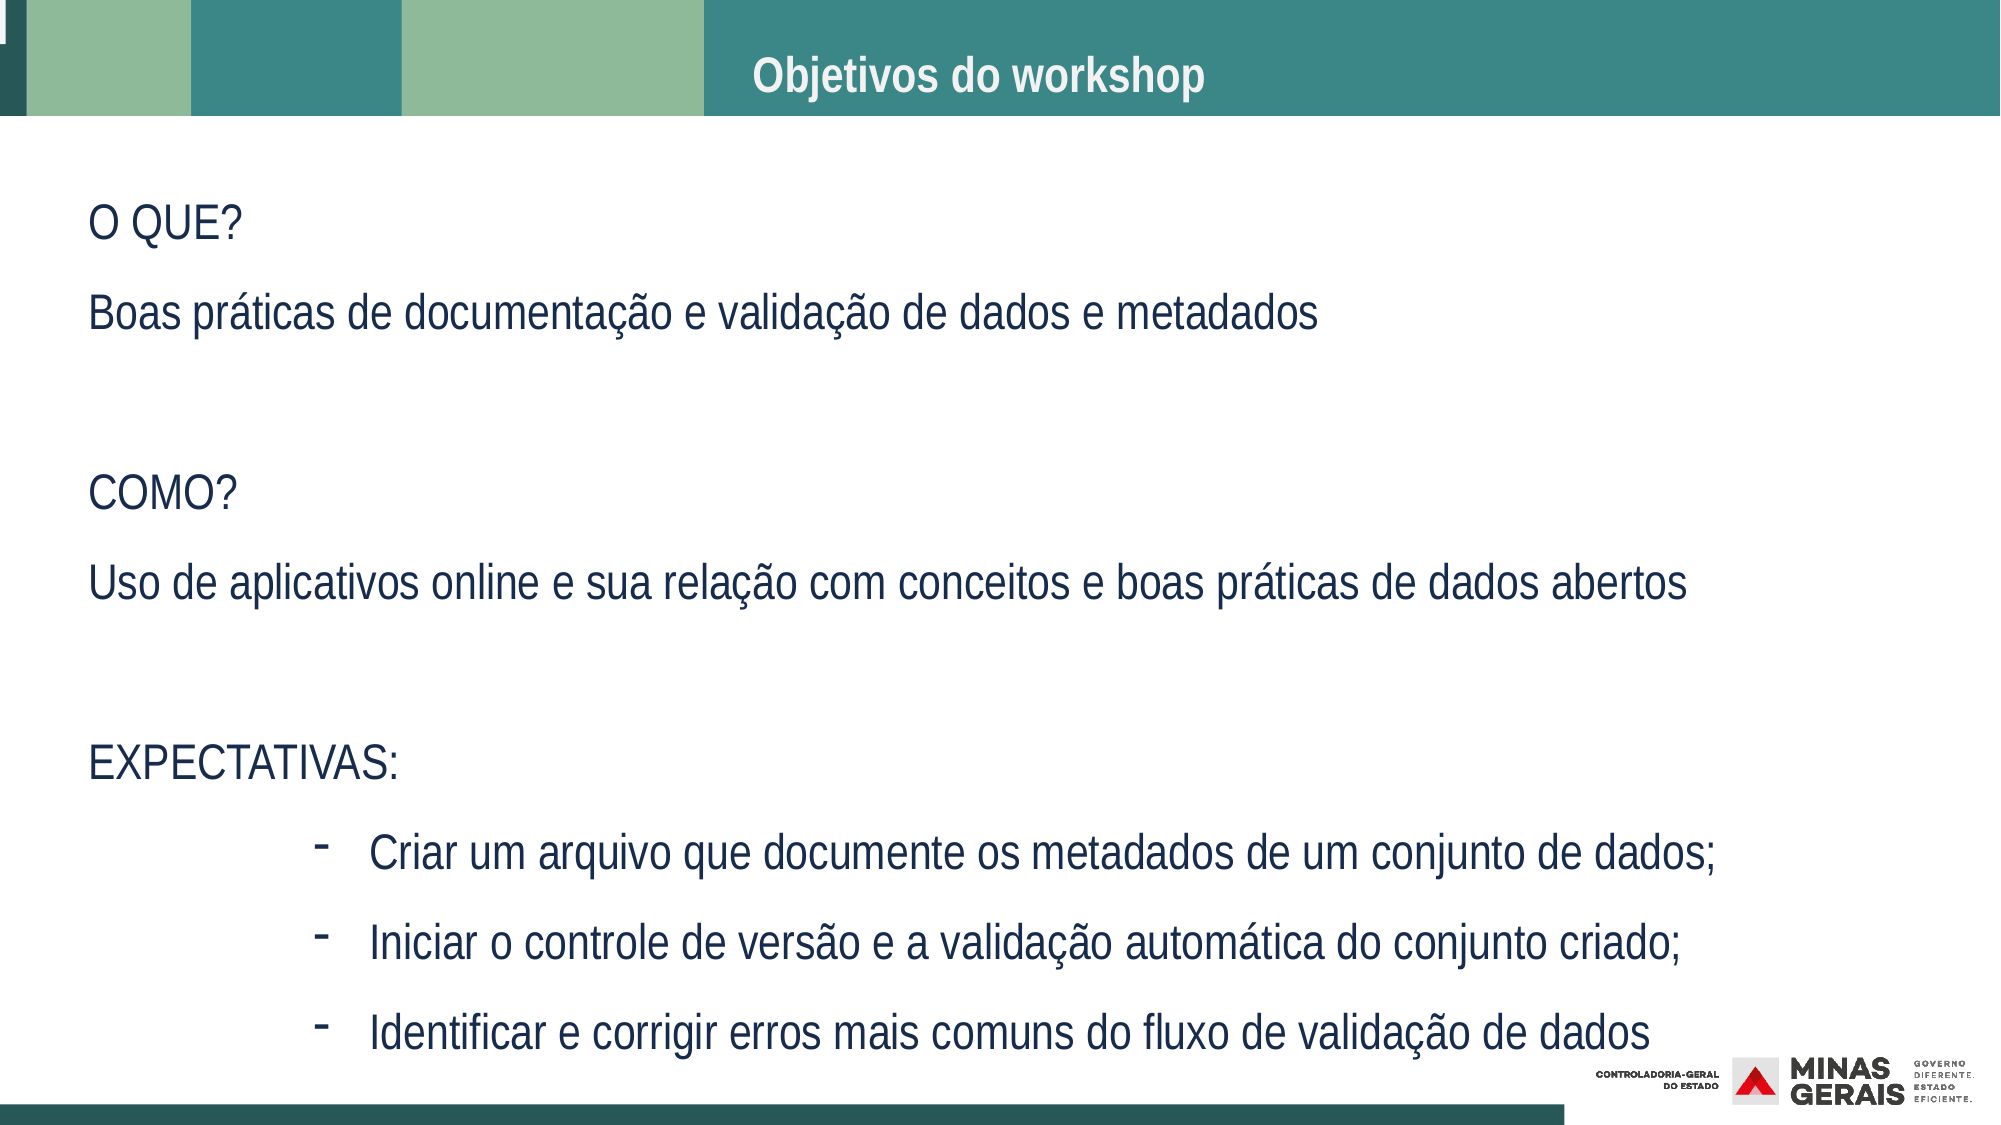

# Objetivos do workshop
O QUE?
Boas práticas de documentação e validação de dados e metadados

COMO?
Uso de aplicativos online e sua relação com conceitos e boas práticas de dados abertos

EXPECTATIVAS:
Criar um arquivo que documente os metadados de um conjunto de dados;
Iniciar o controle de versão e a validação automática do conjunto criado;
Identificar e corrigir erros mais comuns do fluxo de validação de dados